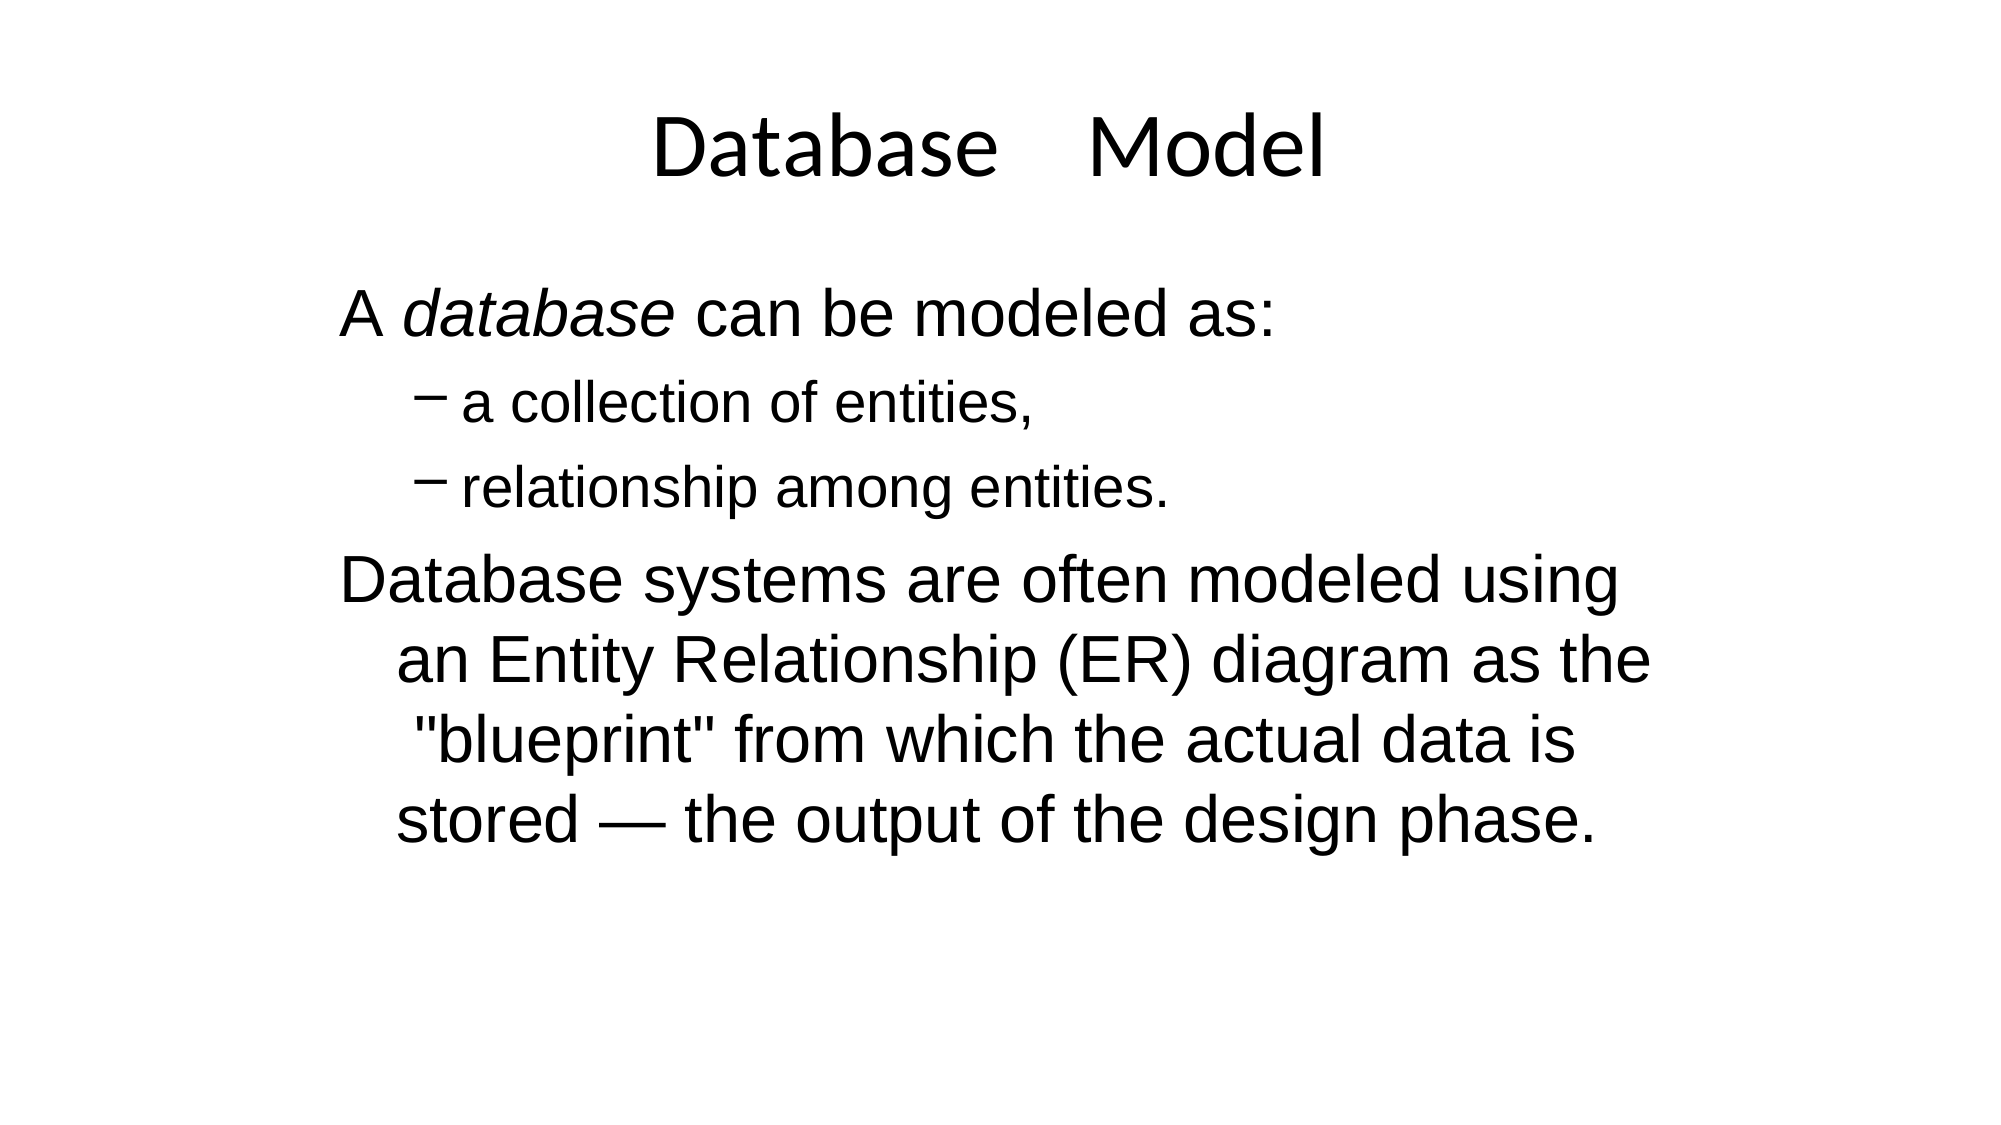

# Database	Model
A database can be modeled as:
a collection of entities,
relationship among entities.
Database systems are often modeled using  an Entity Relationship (ER) diagram as the  "blueprint" from which the actual data is  stored — the output of the design phase.